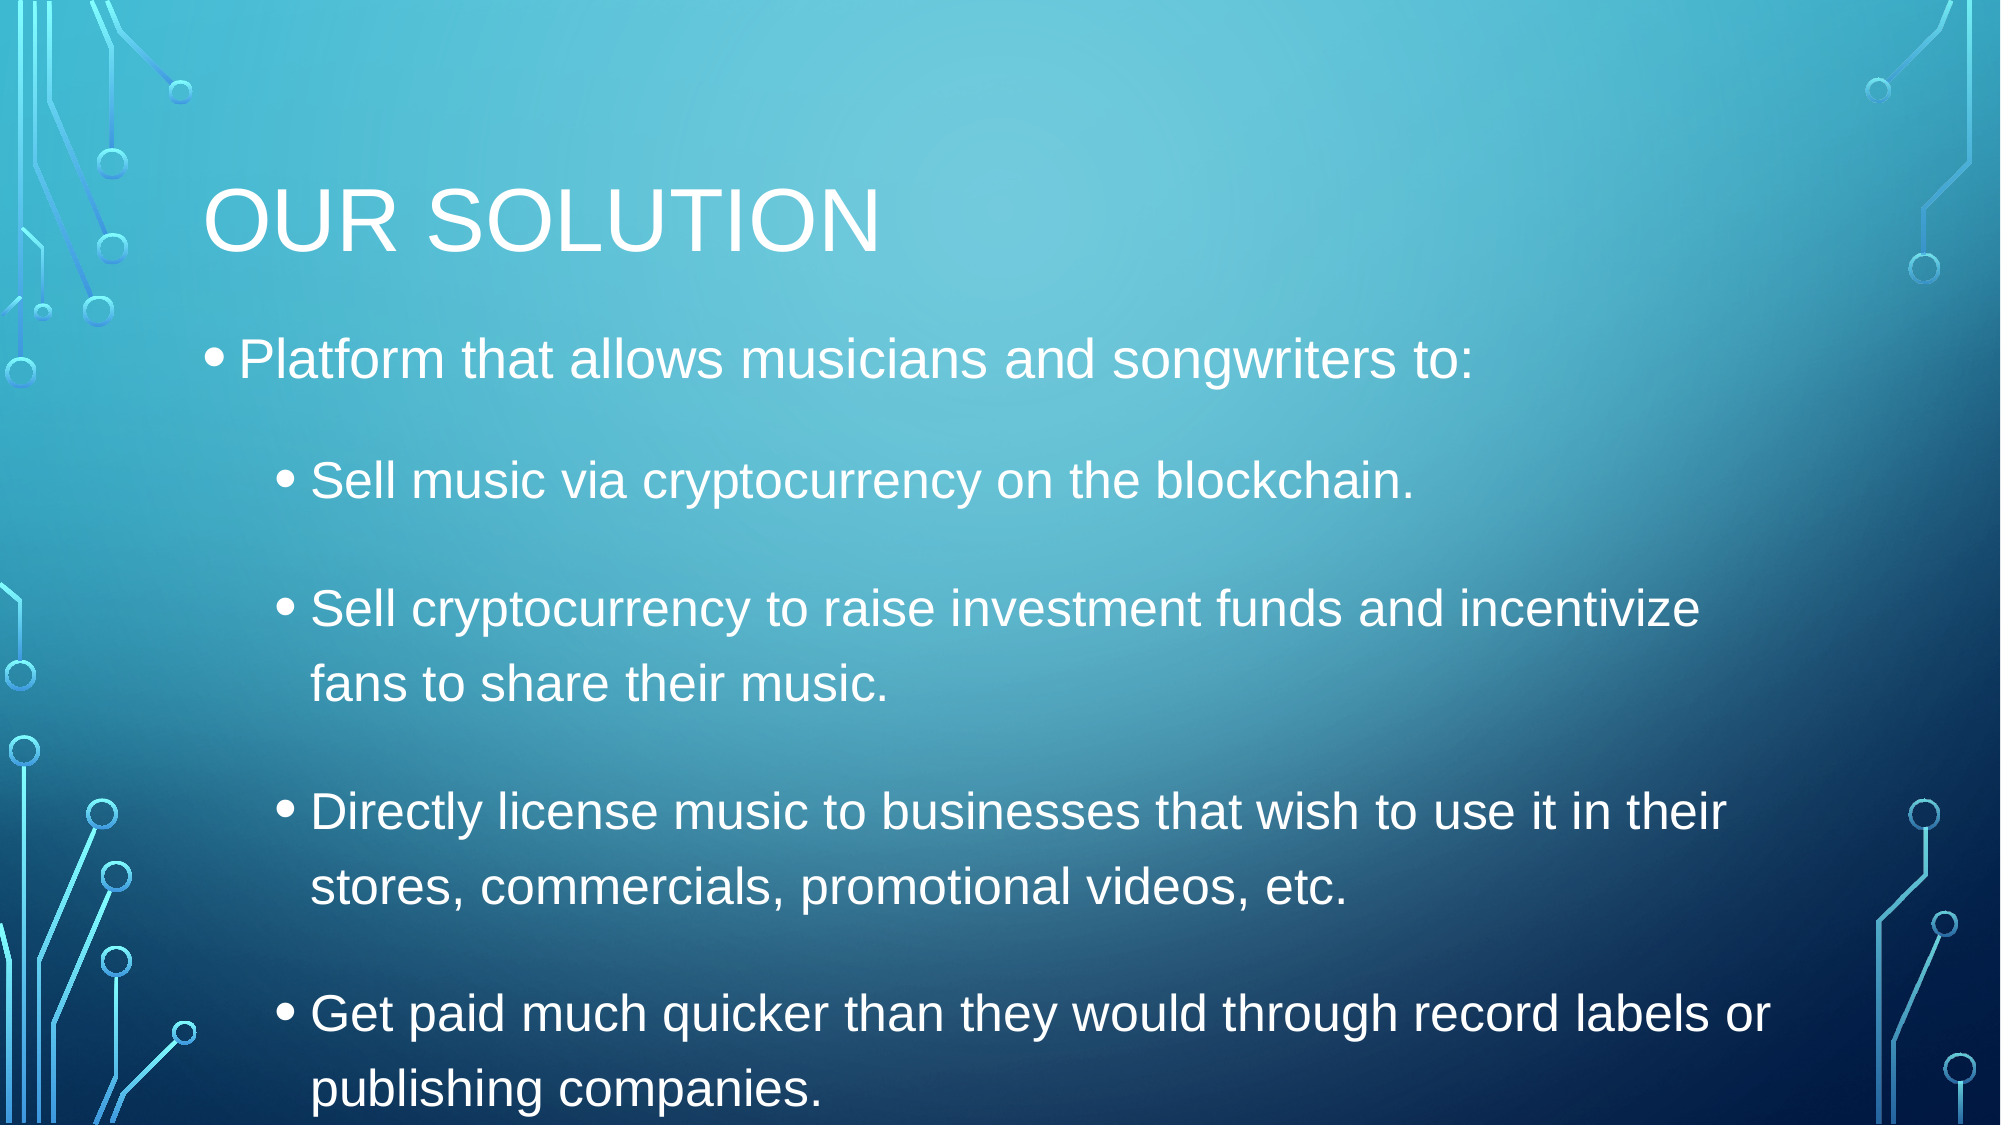

# Our Solution
Platform that allows musicians and songwriters to:

Sell music via cryptocurrency on the blockchain.

Sell cryptocurrency to raise investment funds and incentivize fans to share their music.

Directly license music to businesses that wish to use it in their stores, commercials, promotional videos, etc.

Get paid much quicker than they would through record labels or publishing companies.